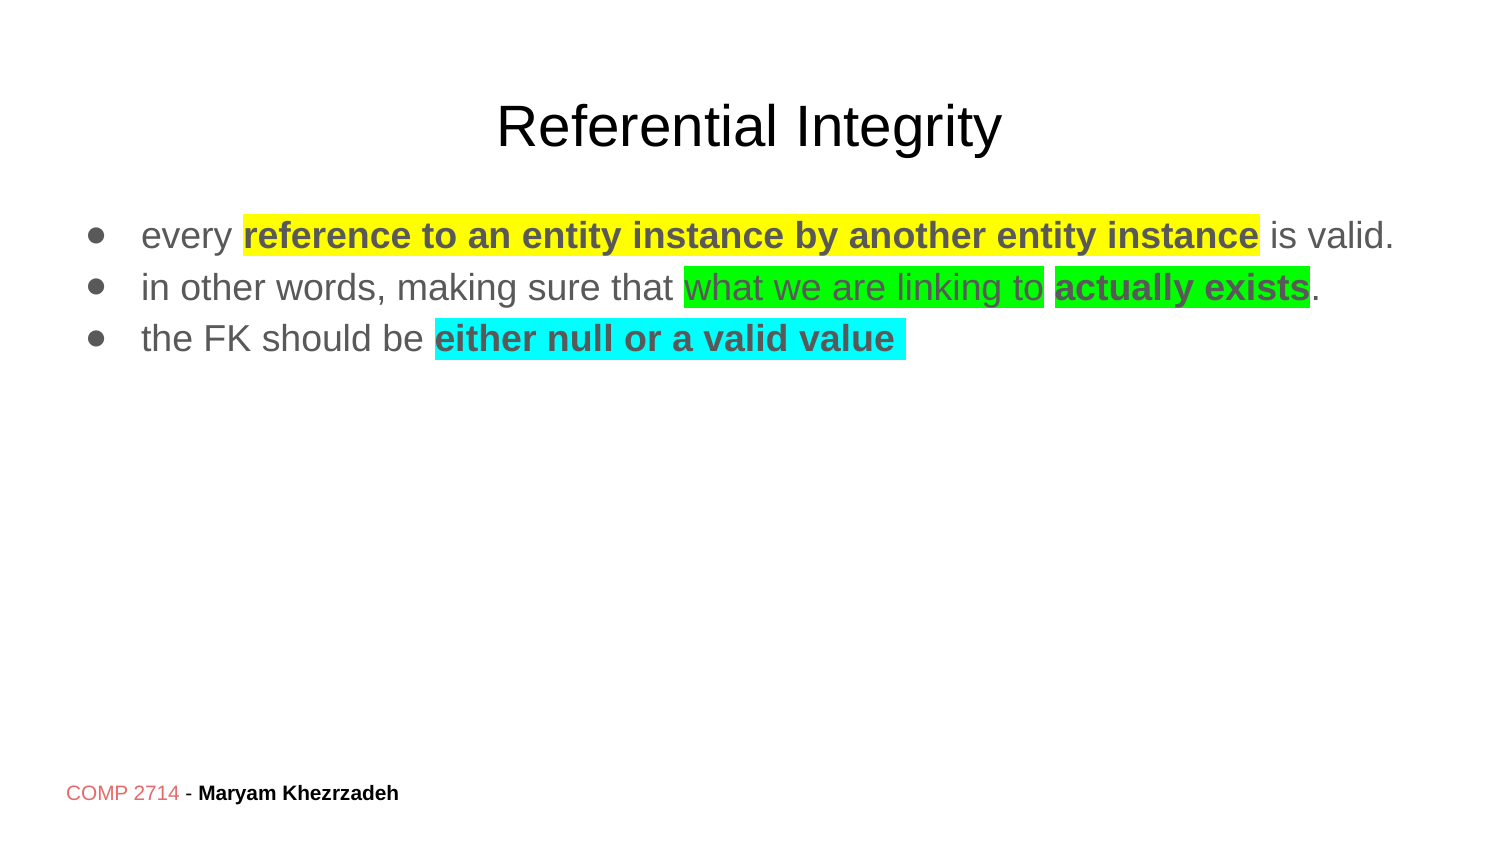

# Referential Integrity
every reference to an entity instance by another entity instance is valid.
in other words, making sure that what we are linking to actually exists.
the FK should be either null or a valid value